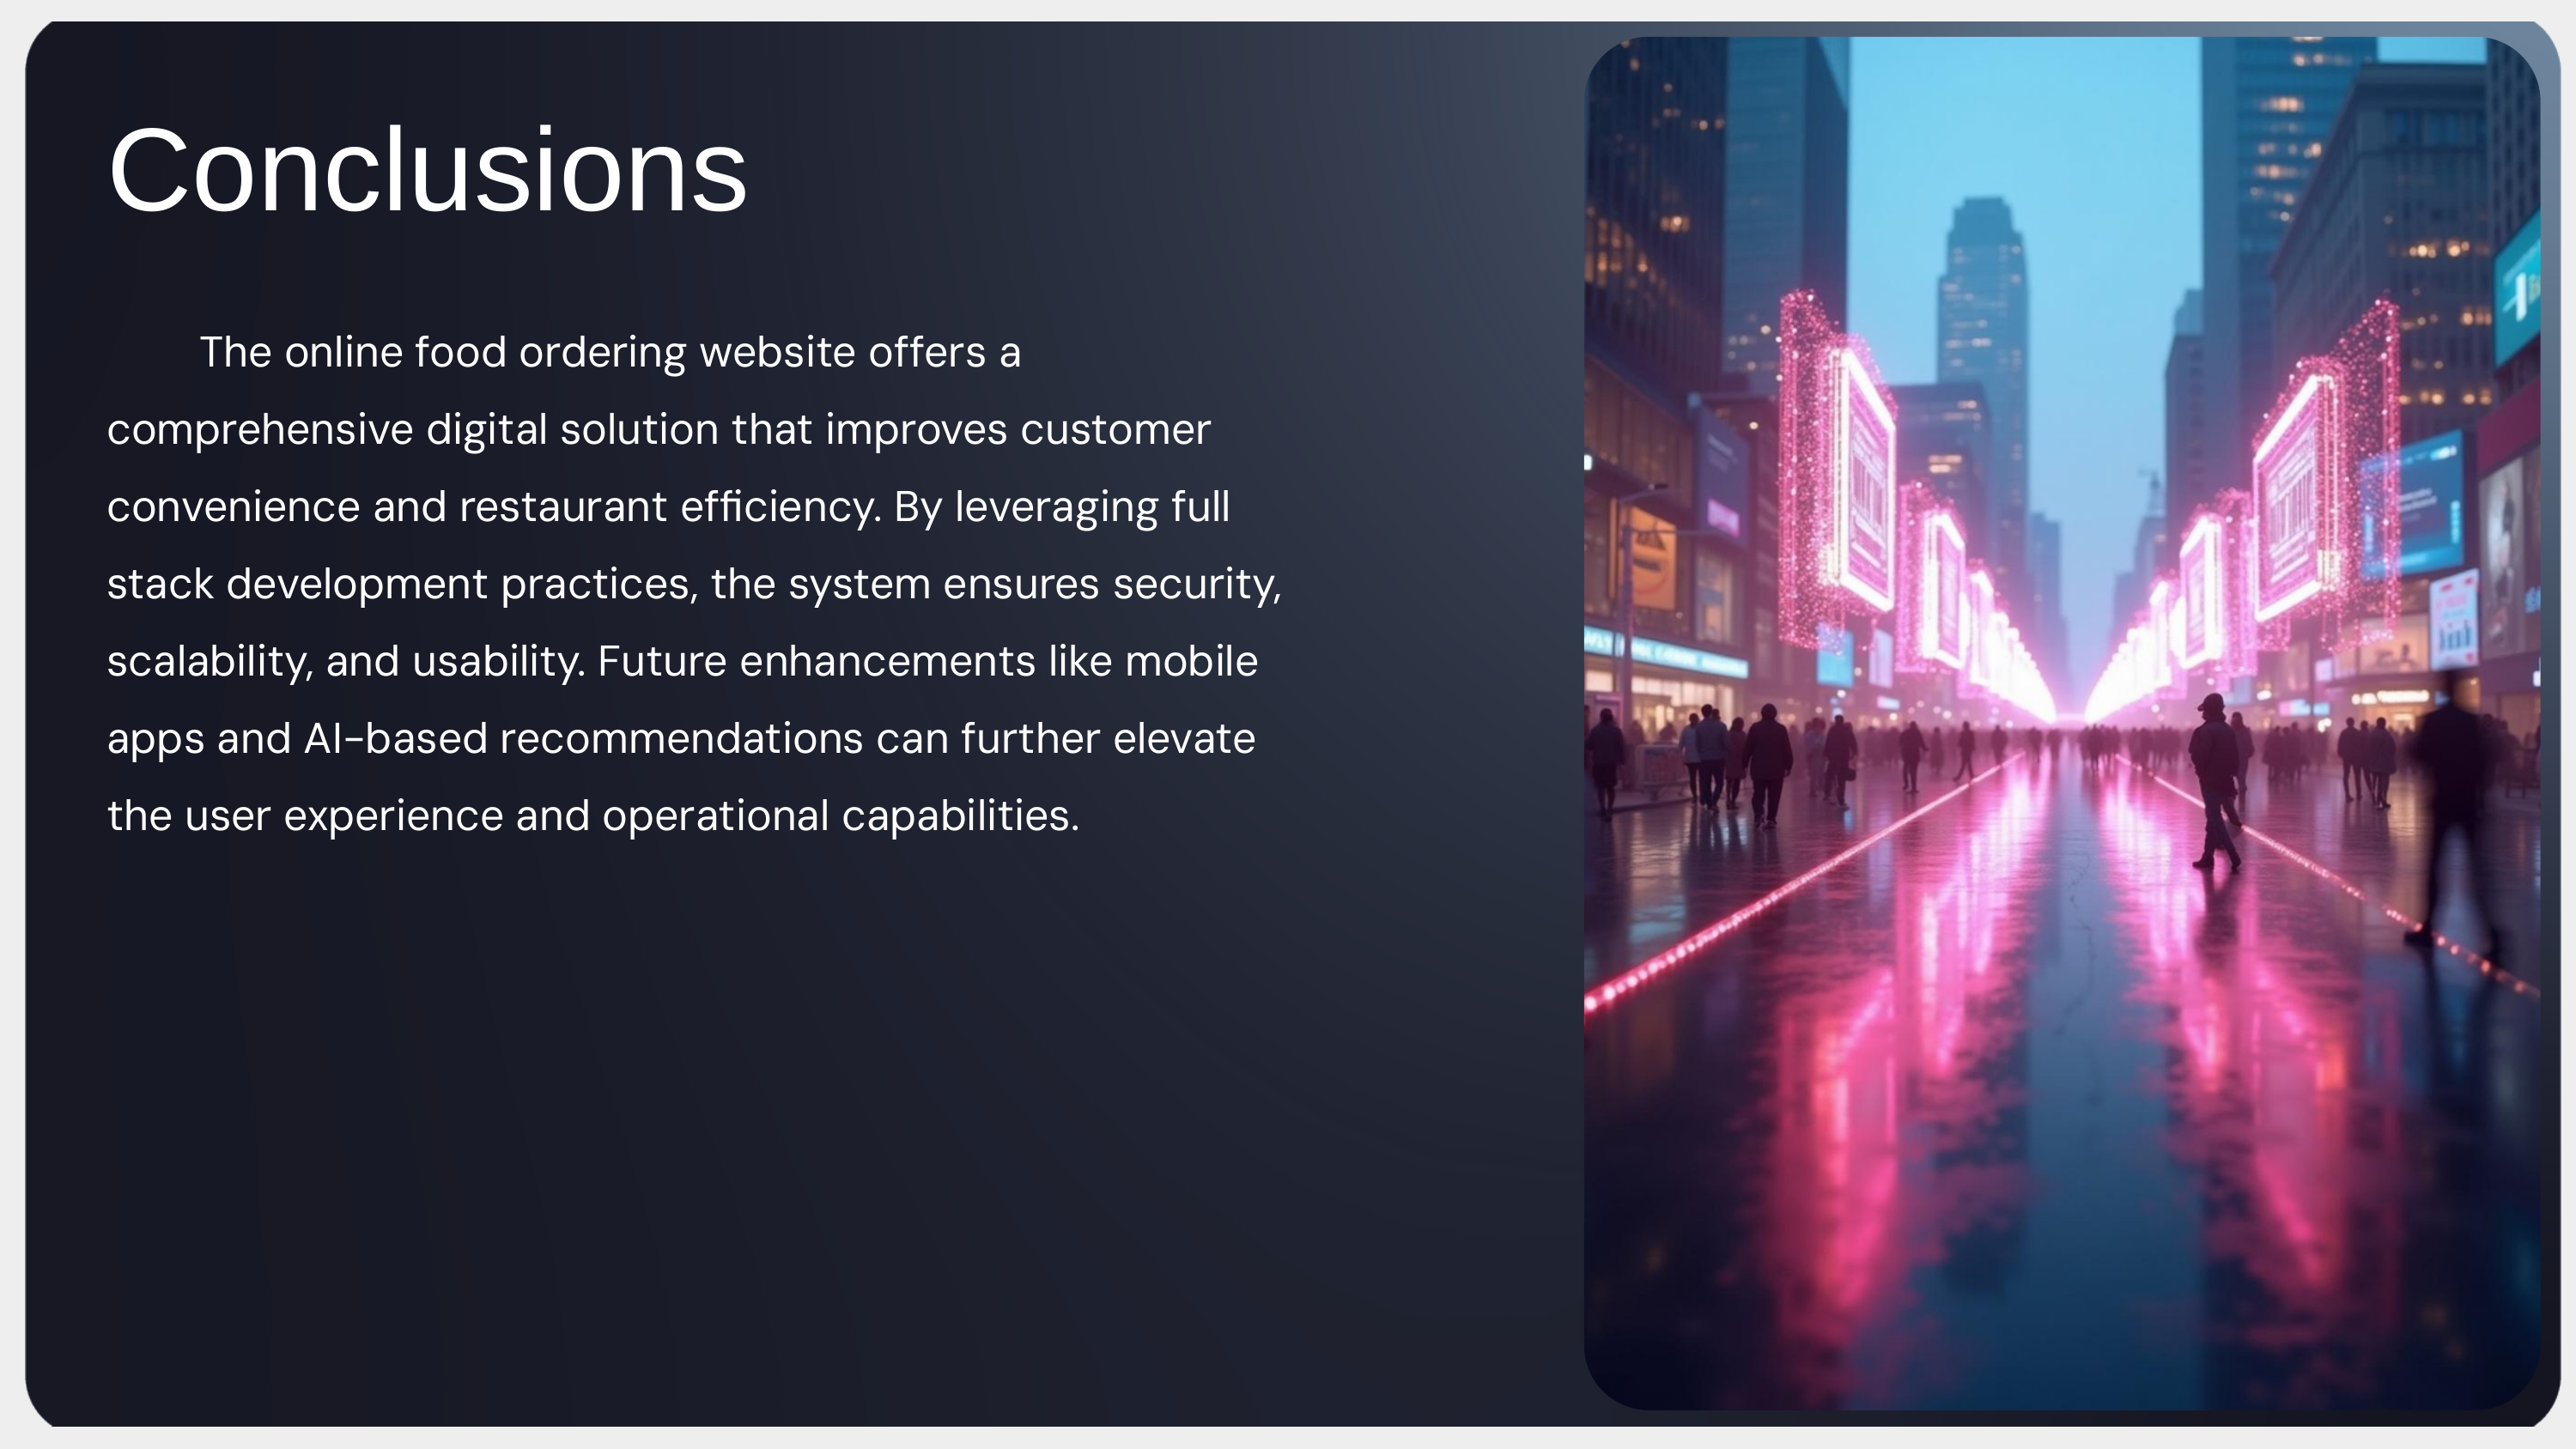

Conclusions
        The online food ordering website offers a comprehensive digital solution that improves customer convenience and restaurant efficiency. By leveraging full stack development practices, the system ensures security, scalability, and usability. Future enhancements like mobile apps and AI-based recommendations can further elevate the user experience and operational capabilities.